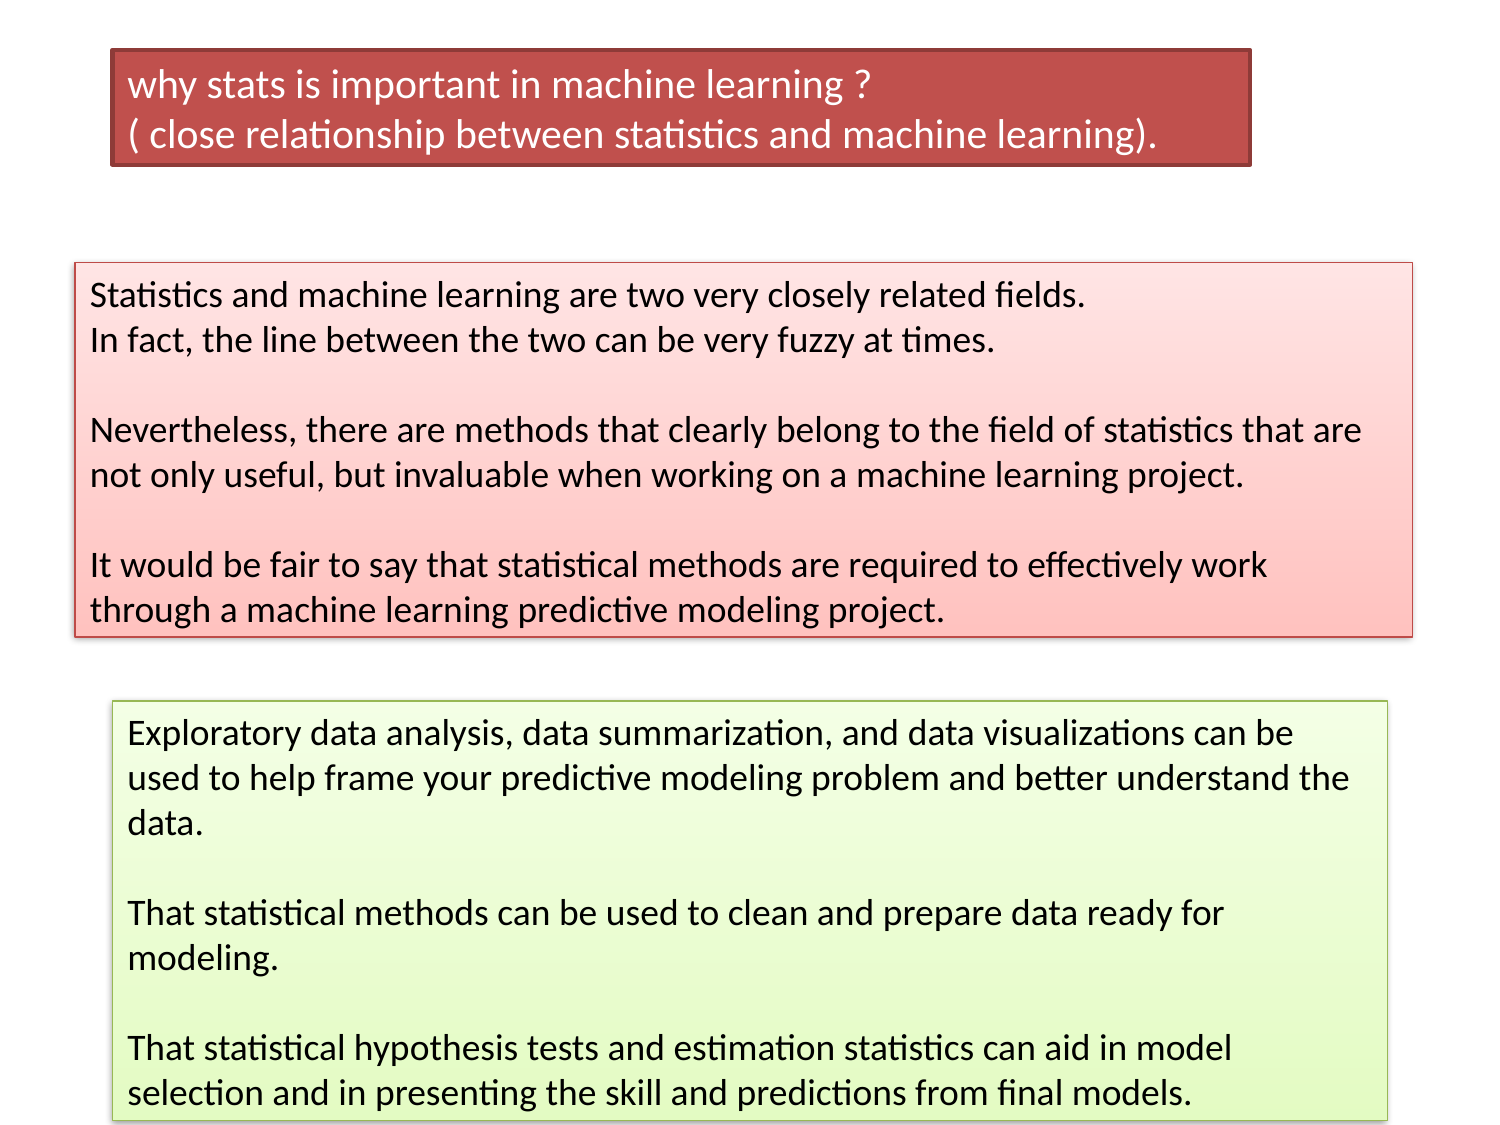

why stats is important in machine learning ?
( close relationship between statistics and machine learning).
Statistics and machine learning are two very closely related fields.
In fact, the line between the two can be very fuzzy at times.

Nevertheless, there are methods that clearly belong to the field of statistics that are not only useful, but invaluable when working on a machine learning project.

It would be fair to say that statistical methods are required to effectively work through a machine learning predictive modeling project.
Exploratory data analysis, data summarization, and data visualizations can be used to help frame your predictive modeling problem and better understand the data.

That statistical methods can be used to clean and prepare data ready for modeling.

That statistical hypothesis tests and estimation statistics can aid in model selection and in presenting the skill and predictions from final models.